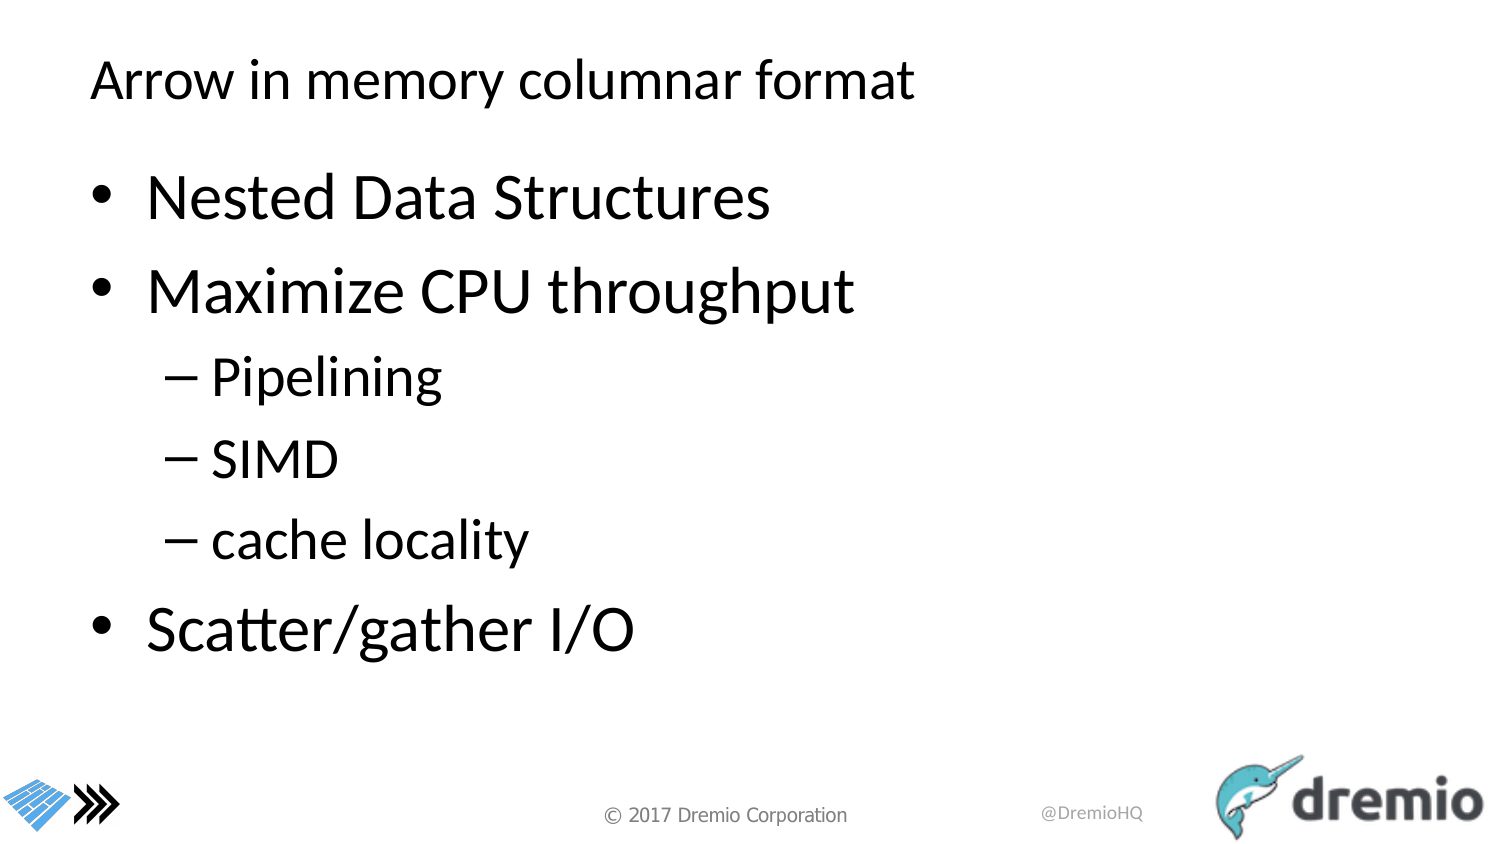

# Arrow in memory columnar format
Nested Data Structures
Maximize CPU throughput
Pipelining
SIMD
cache locality
Scatter/gather I/O